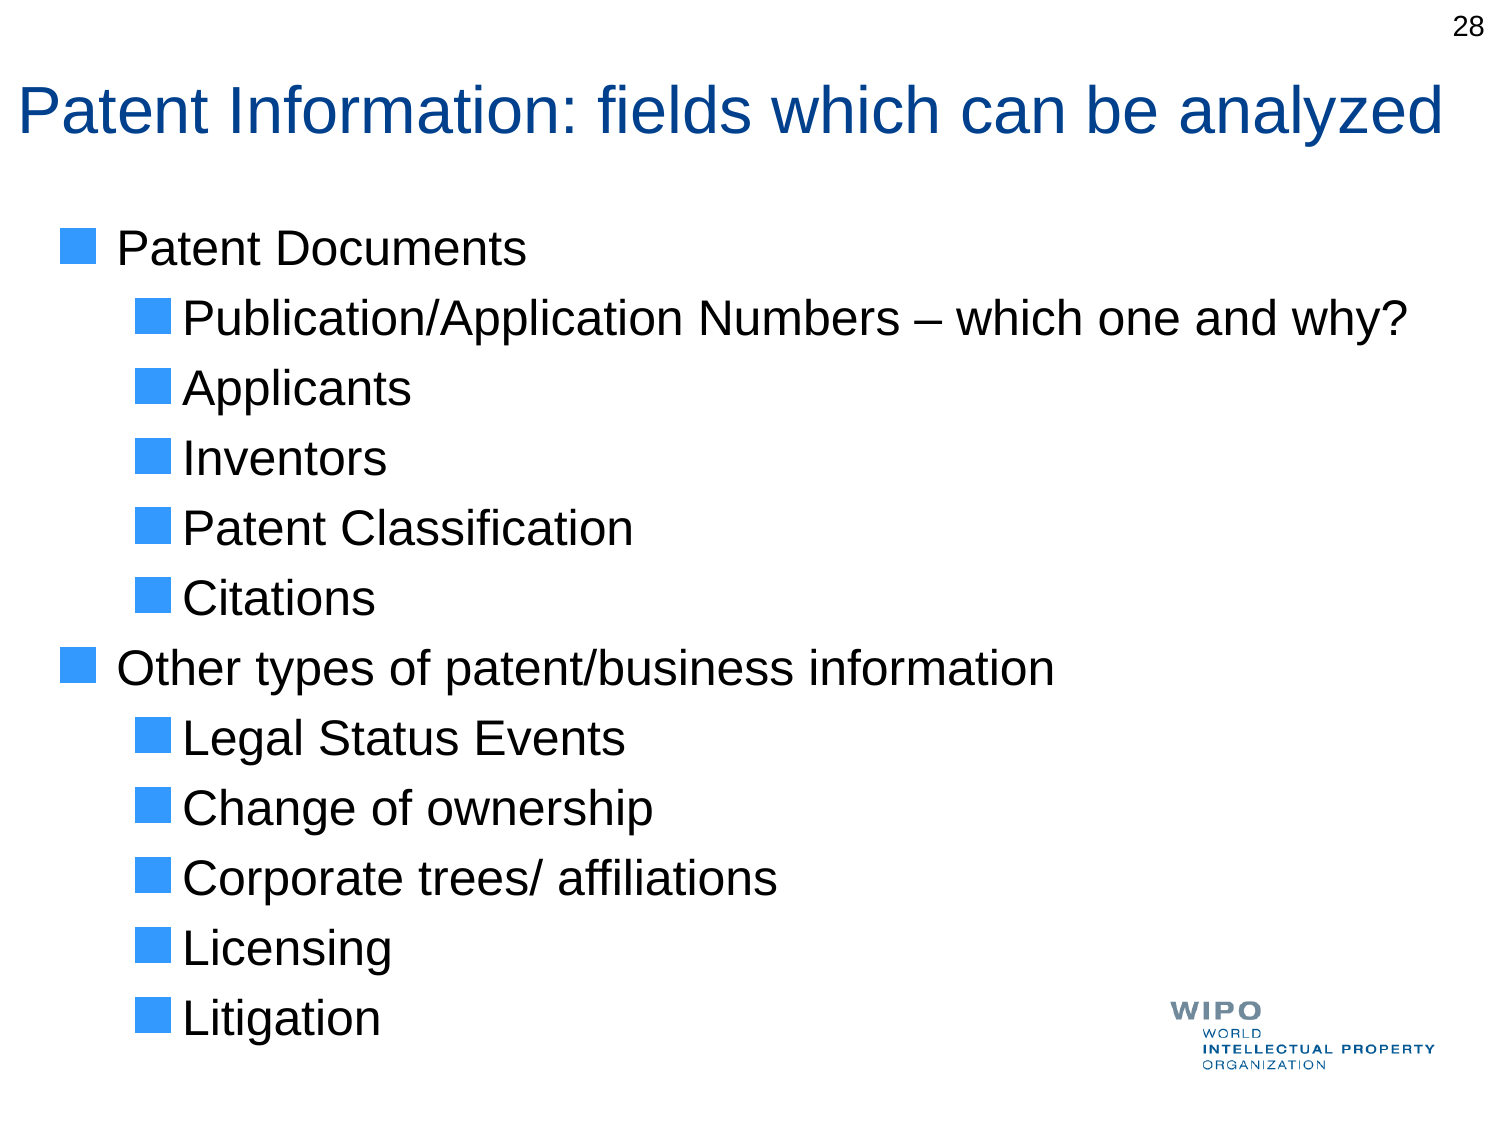

28
# Patent Information: fields which can be analyzed
Patent Documents
Publication/Application Numbers – which one and why?
Applicants
Inventors
Patent Classification
Citations
Other types of patent/business information
Legal Status Events
Change of ownership
Corporate trees/ affiliations
Licensing
Litigation